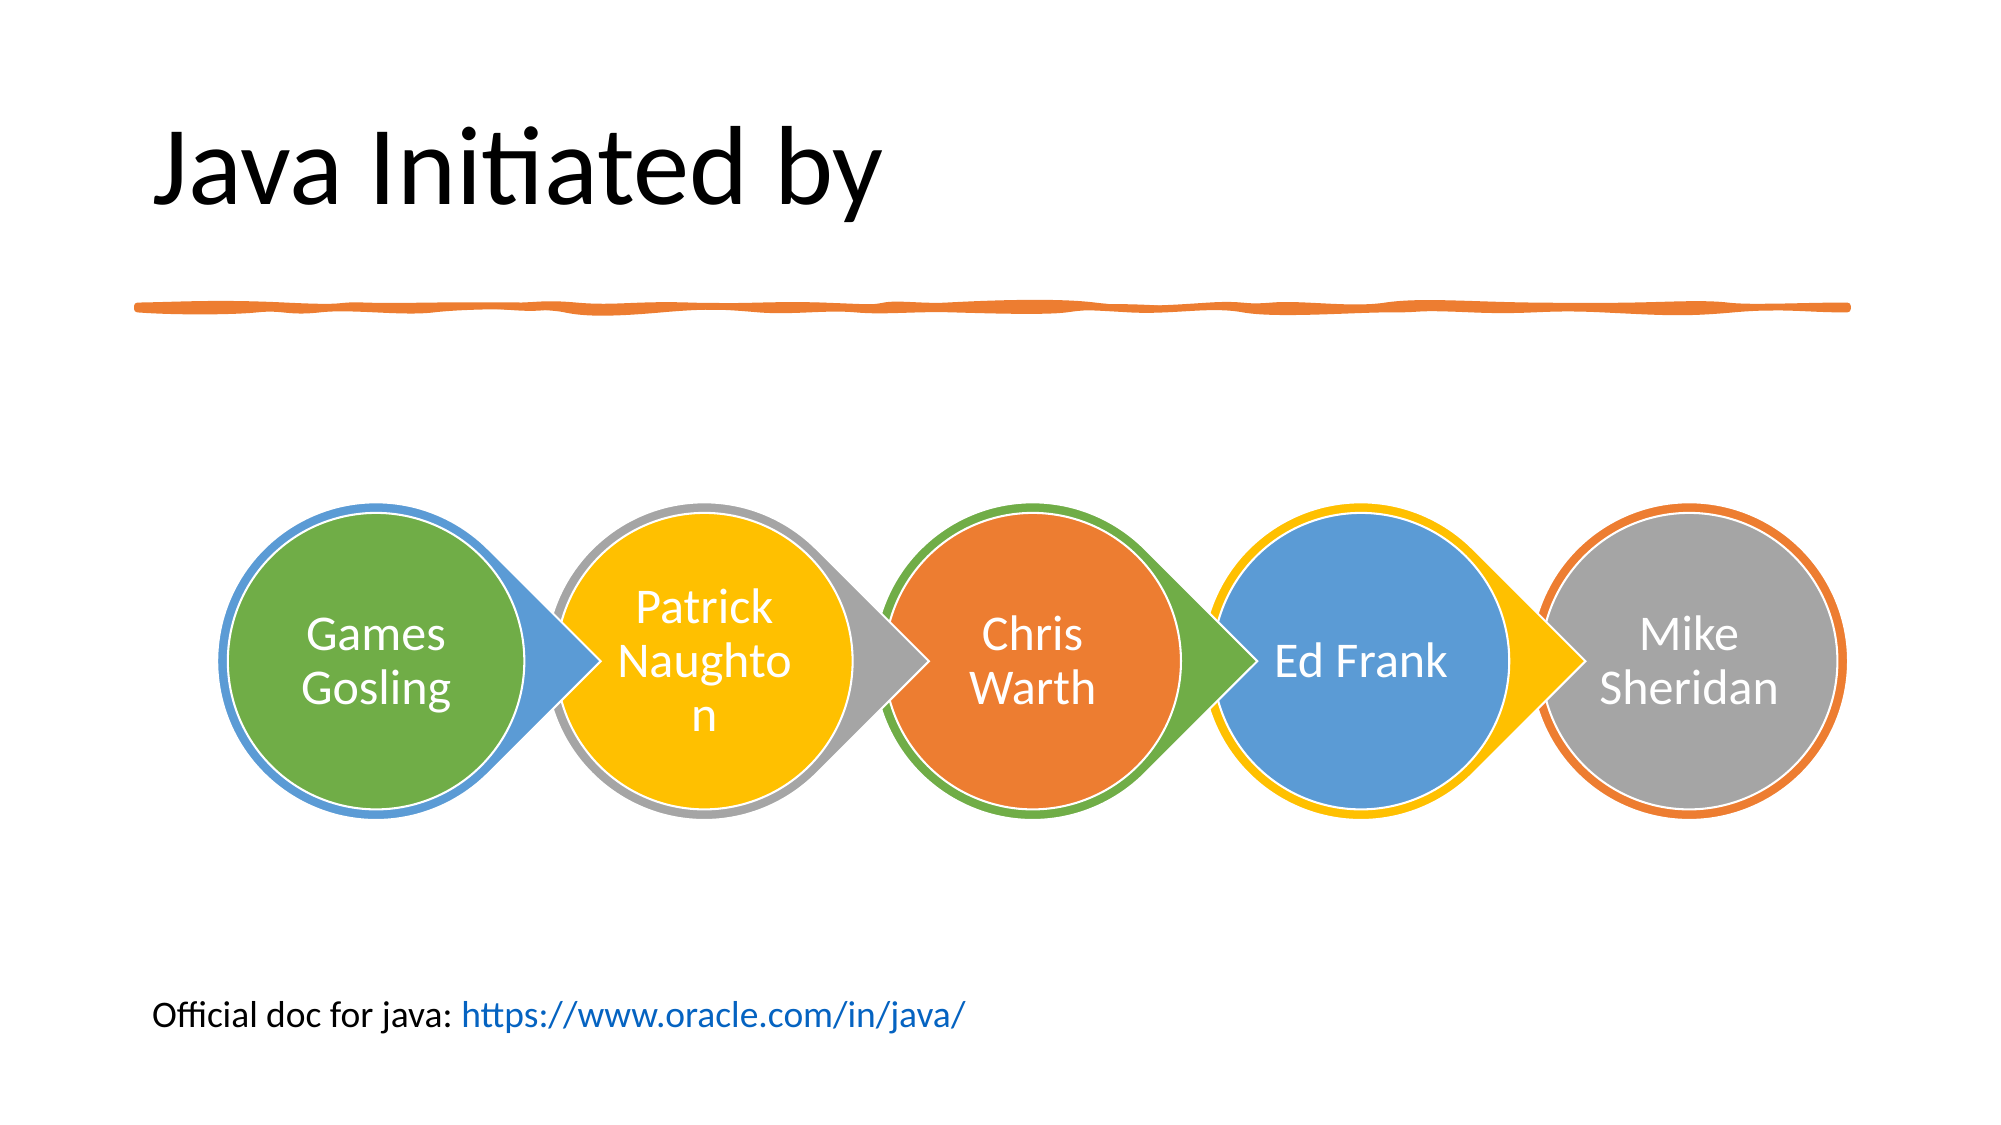

Java Initiated by

Mike Sheridan
Ed Frank
Chris Warth
Patrick Naughton
Games Gosling
Official doc for java: https://www.oracle.com/in/java/